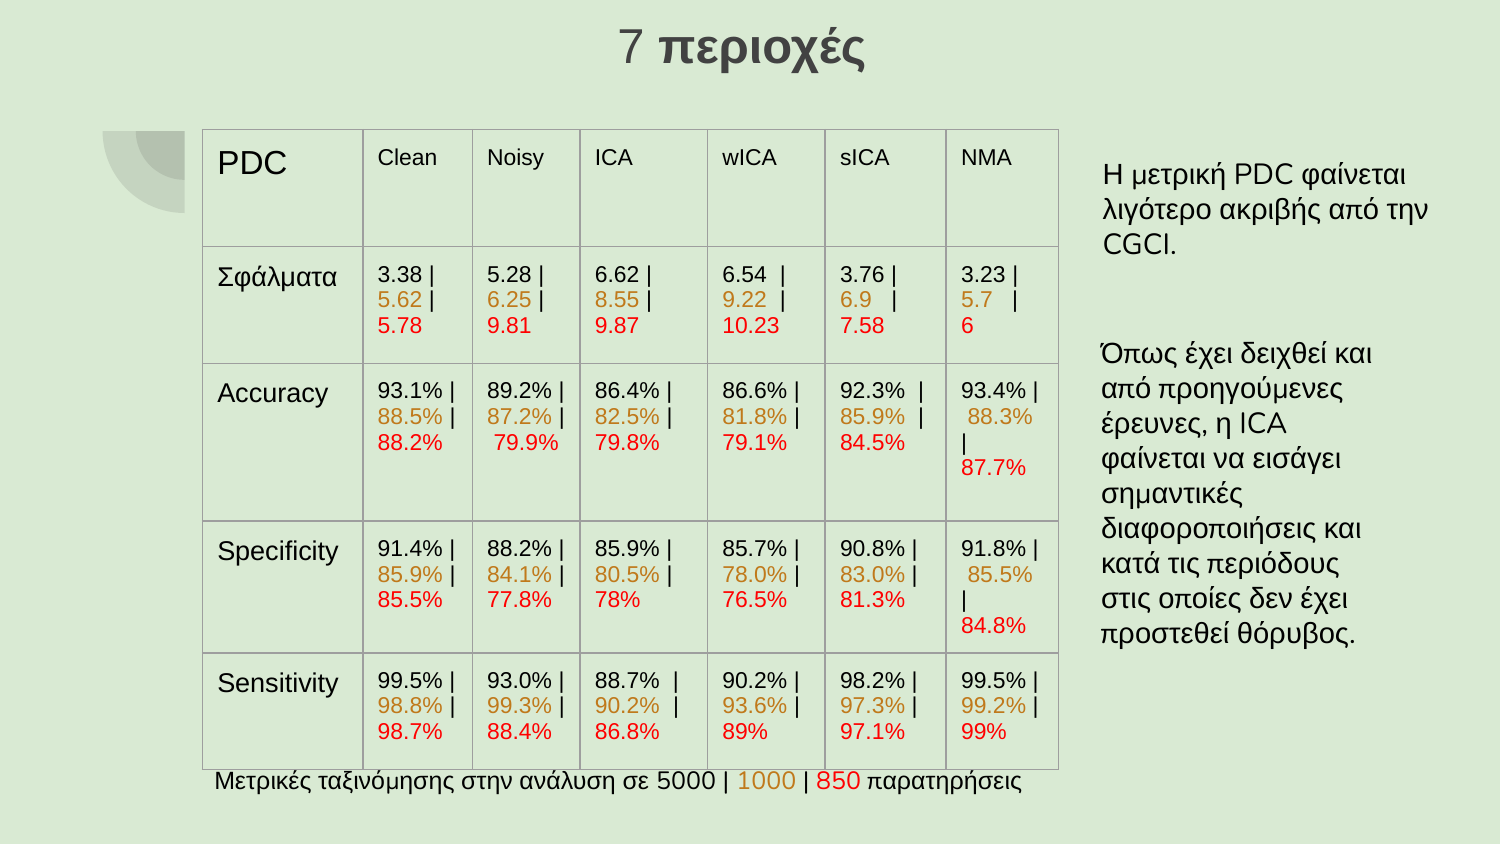

# 7 περιοχές

| PDC | Clean | Noisy | ICA | wICA | sICA | NMA |
| --- | --- | --- | --- | --- | --- | --- |
| Σφάλματα | 3.38 | 5.62 | 5.78 | 5.28 | 6.25 | 9.81 | 6.62 | 8.55 | 9.87 | 6.54 | 9.22 | 10.23 | 3.76 | 6.9 | 7.58 | 3.23 | 5.7 | 6 |
| Accuracy | 93.1% | 88.5% | 88.2% | 89.2% | 87.2% | 79.9% | 86.4% | 82.5% | 79.8% | 86.6% | 81.8% | 79.1% | 92.3% | 85.9% | 84.5% | 93.4% | 88.3% | 87.7% |
| Specificity | 91.4% | 85.9% | 85.5% | 88.2% | 84.1% | 77.8% | 85.9% | 80.5% | 78% | 85.7% | 78.0% | 76.5% | 90.8% | 83.0% | 81.3% | 91.8% | 85.5% | 84.8% |
| Sensitivity | 99.5% | 98.8% | 98.7% | 93.0% | 99.3% | 88.4% | 88.7% | 90.2% | 86.8% | 90.2% | 93.6% | 89% | 98.2% | 97.3% | 97.1% | 99.5% | 99.2% | 99% |
Η μετρική PDC φαίνεται λιγότερο ακριβής από την CGCI.
Όπως έχει δειχθεί και από προηγούμενες έρευνες, η ICA φαίνεται να εισάγει σημαντικές διαφοροποιήσεις και κατά τις περιόδους στις οποίες δεν έχει προστεθεί θόρυβος.
Μετρικές ταξινόμησης στην ανάλυση σε 5000 | 1000 | 850 παρατηρήσεις